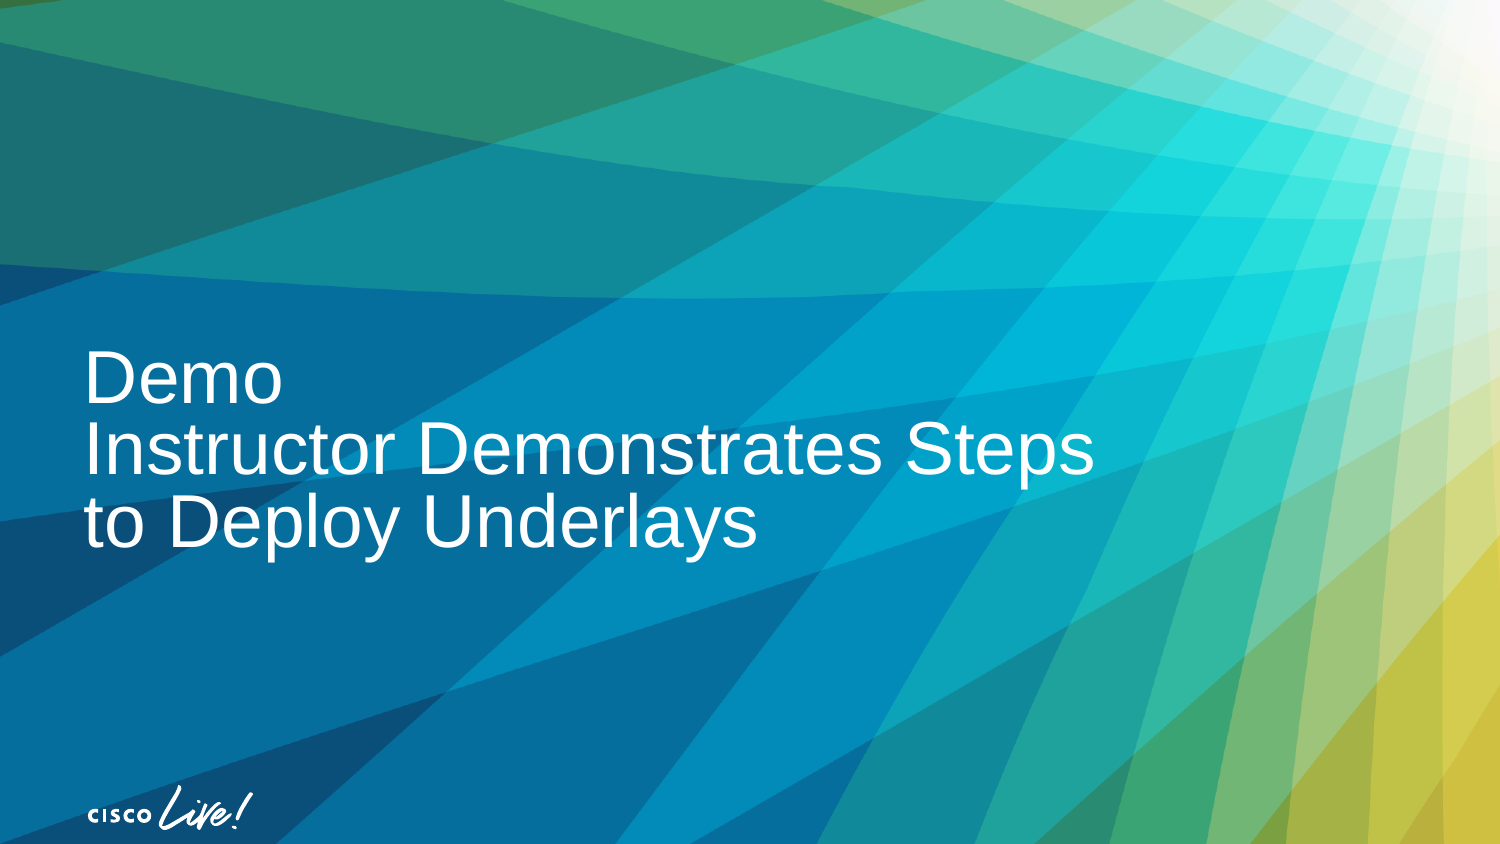

# Demo Instructor Demonstrates Steps to Deploy Underlays